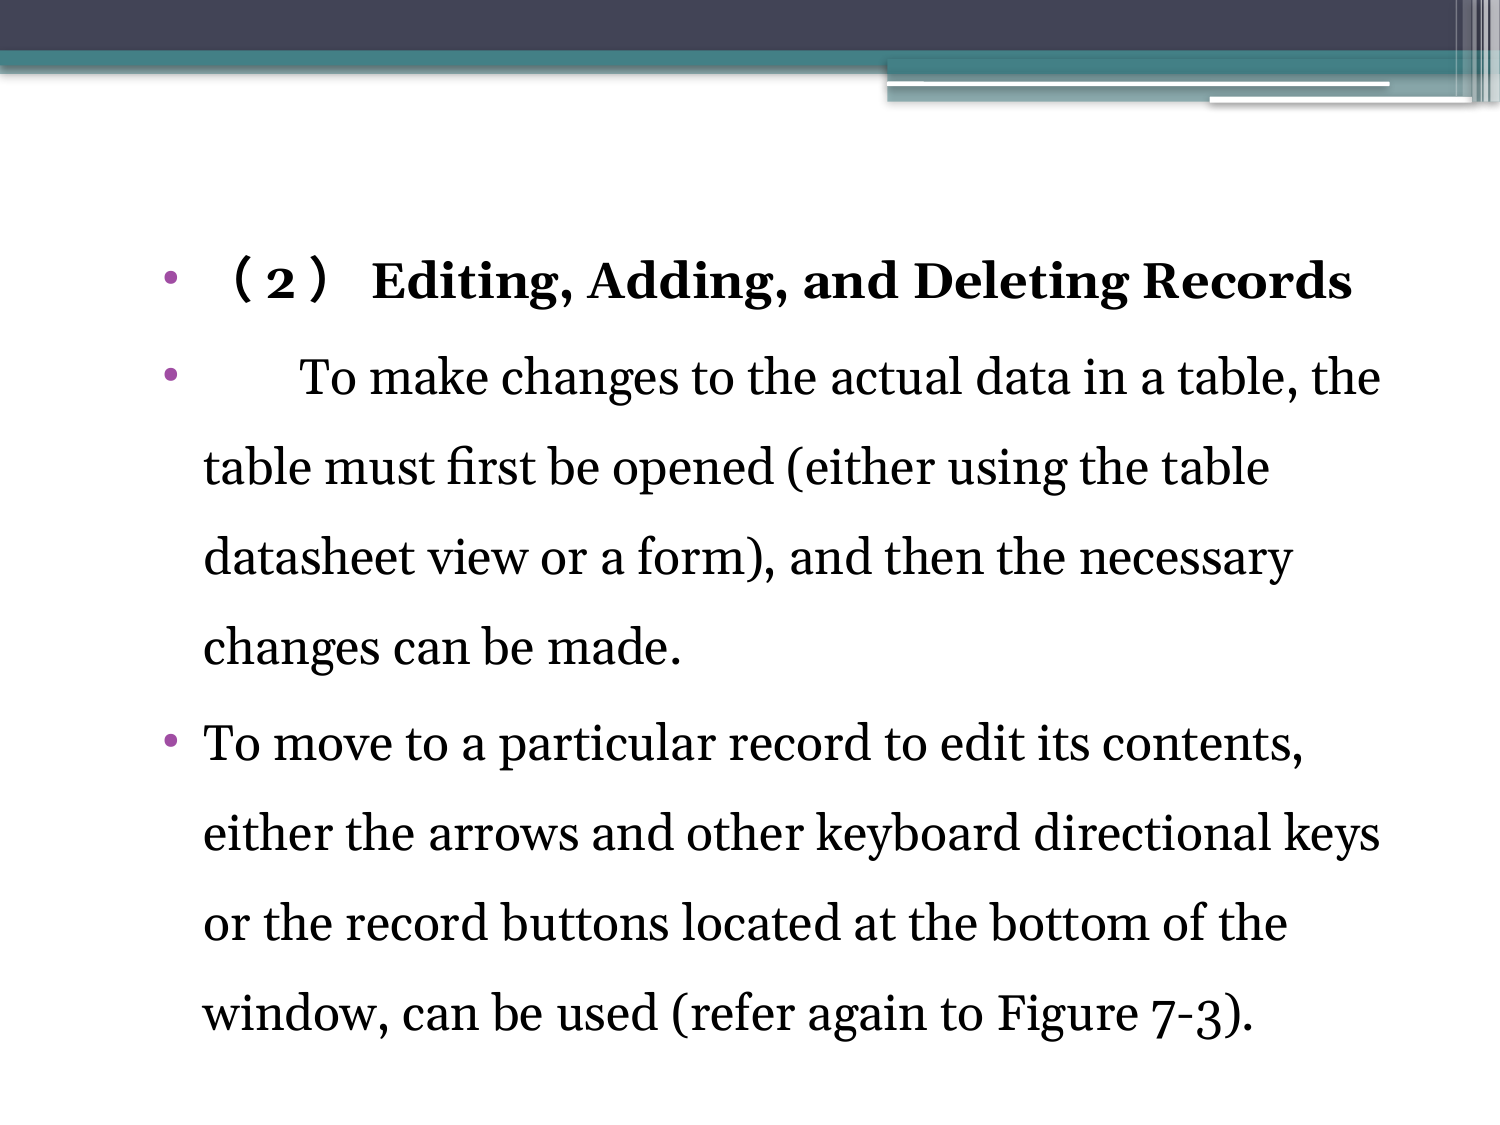

（2）Editing, Adding, and Deleting Records
        To make changes to the actual data in a table, the table must first be opened (either using the table datasheet view or a form), and then the necessary changes can be made.
To move to a particular record to edit its contents, either the arrows and other keyboard directional keys or the record buttons located at the bottom of the window, can be used (refer again to Figure 7-3).